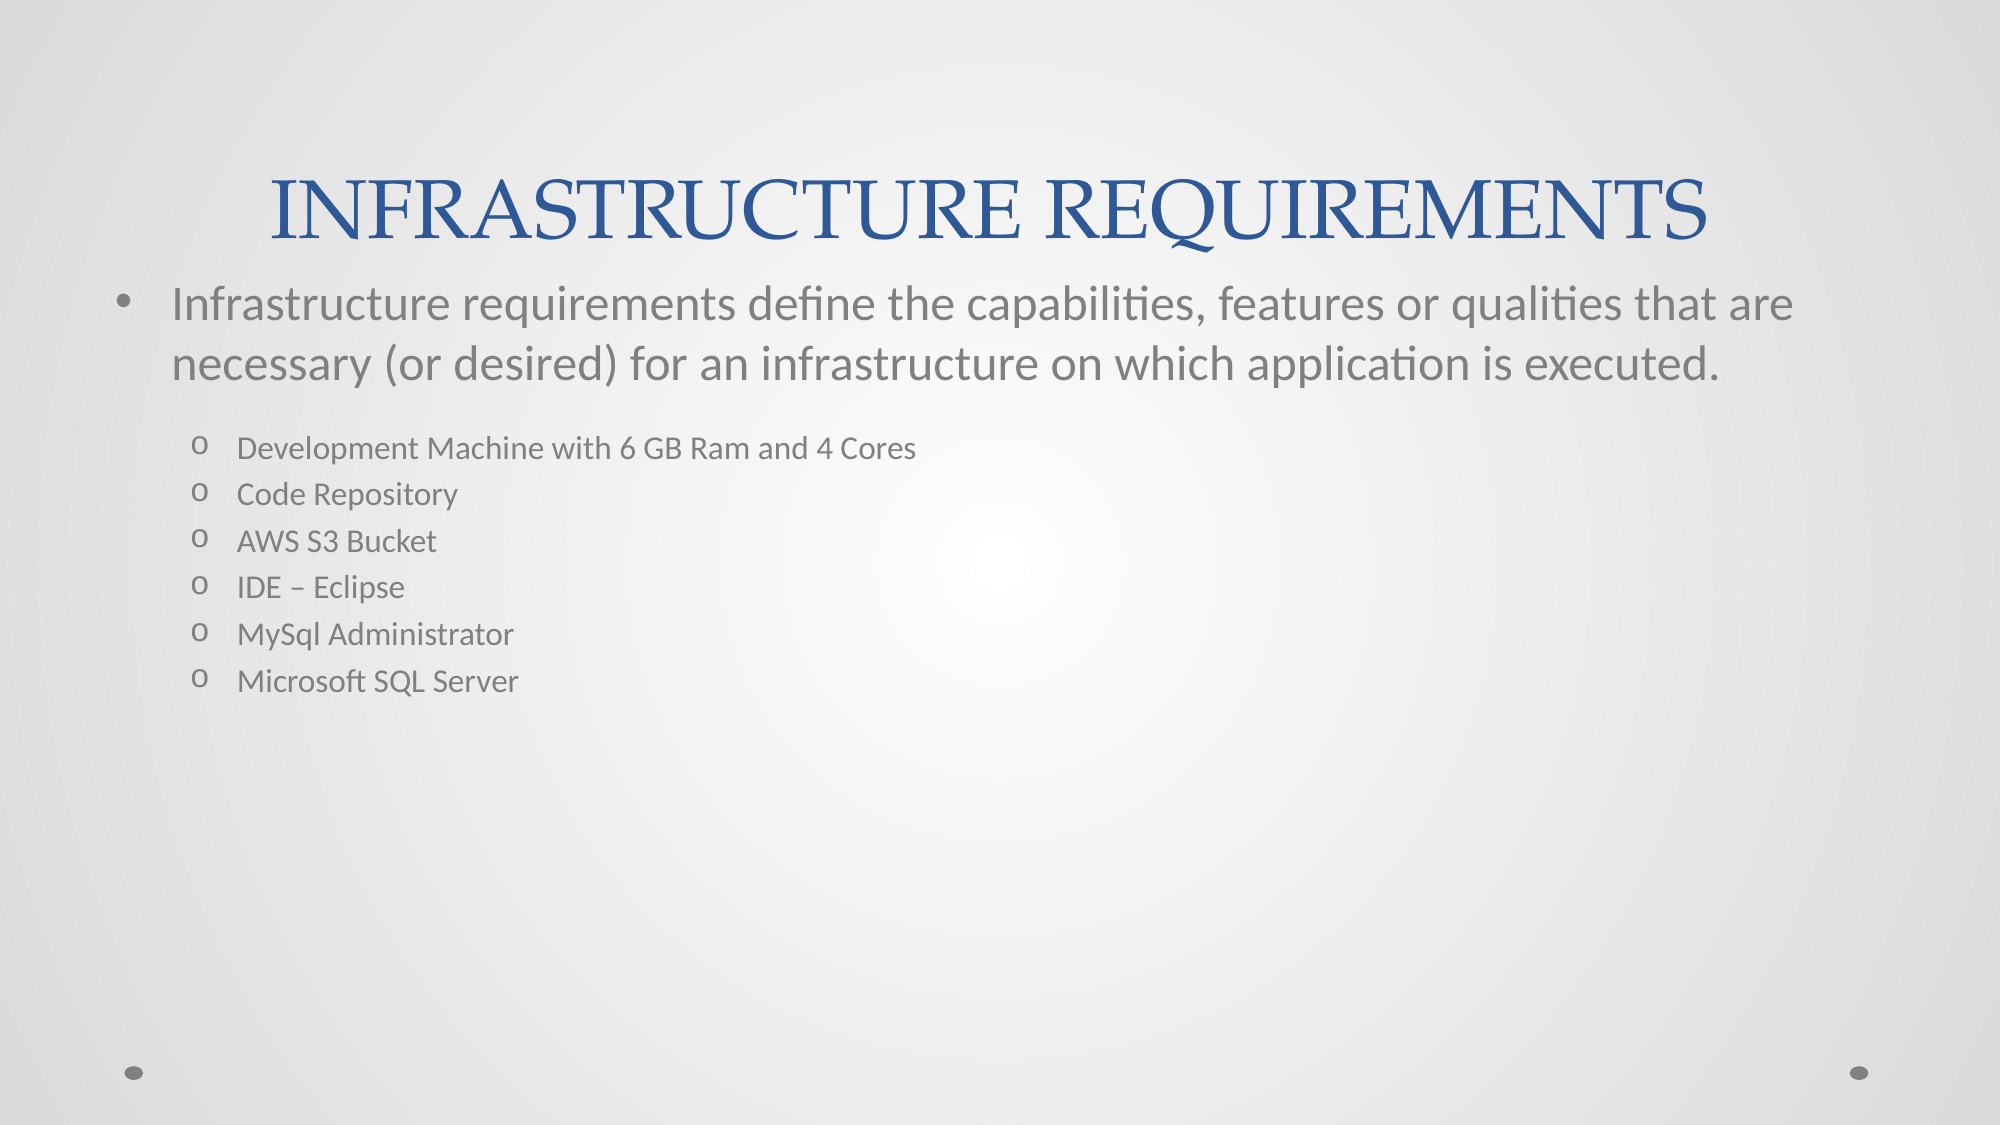

# INFRASTRUCTURE REQUIREMENTS
Infrastructure requirements define the capabilities, features or qualities that are necessary (or desired) for an infrastructure on which application is executed.

Development Machine with 6 GB Ram and 4 Cores
Code Repository
AWS S3 Bucket
IDE – Eclipse
MySql Administrator
Microsoft SQL Server